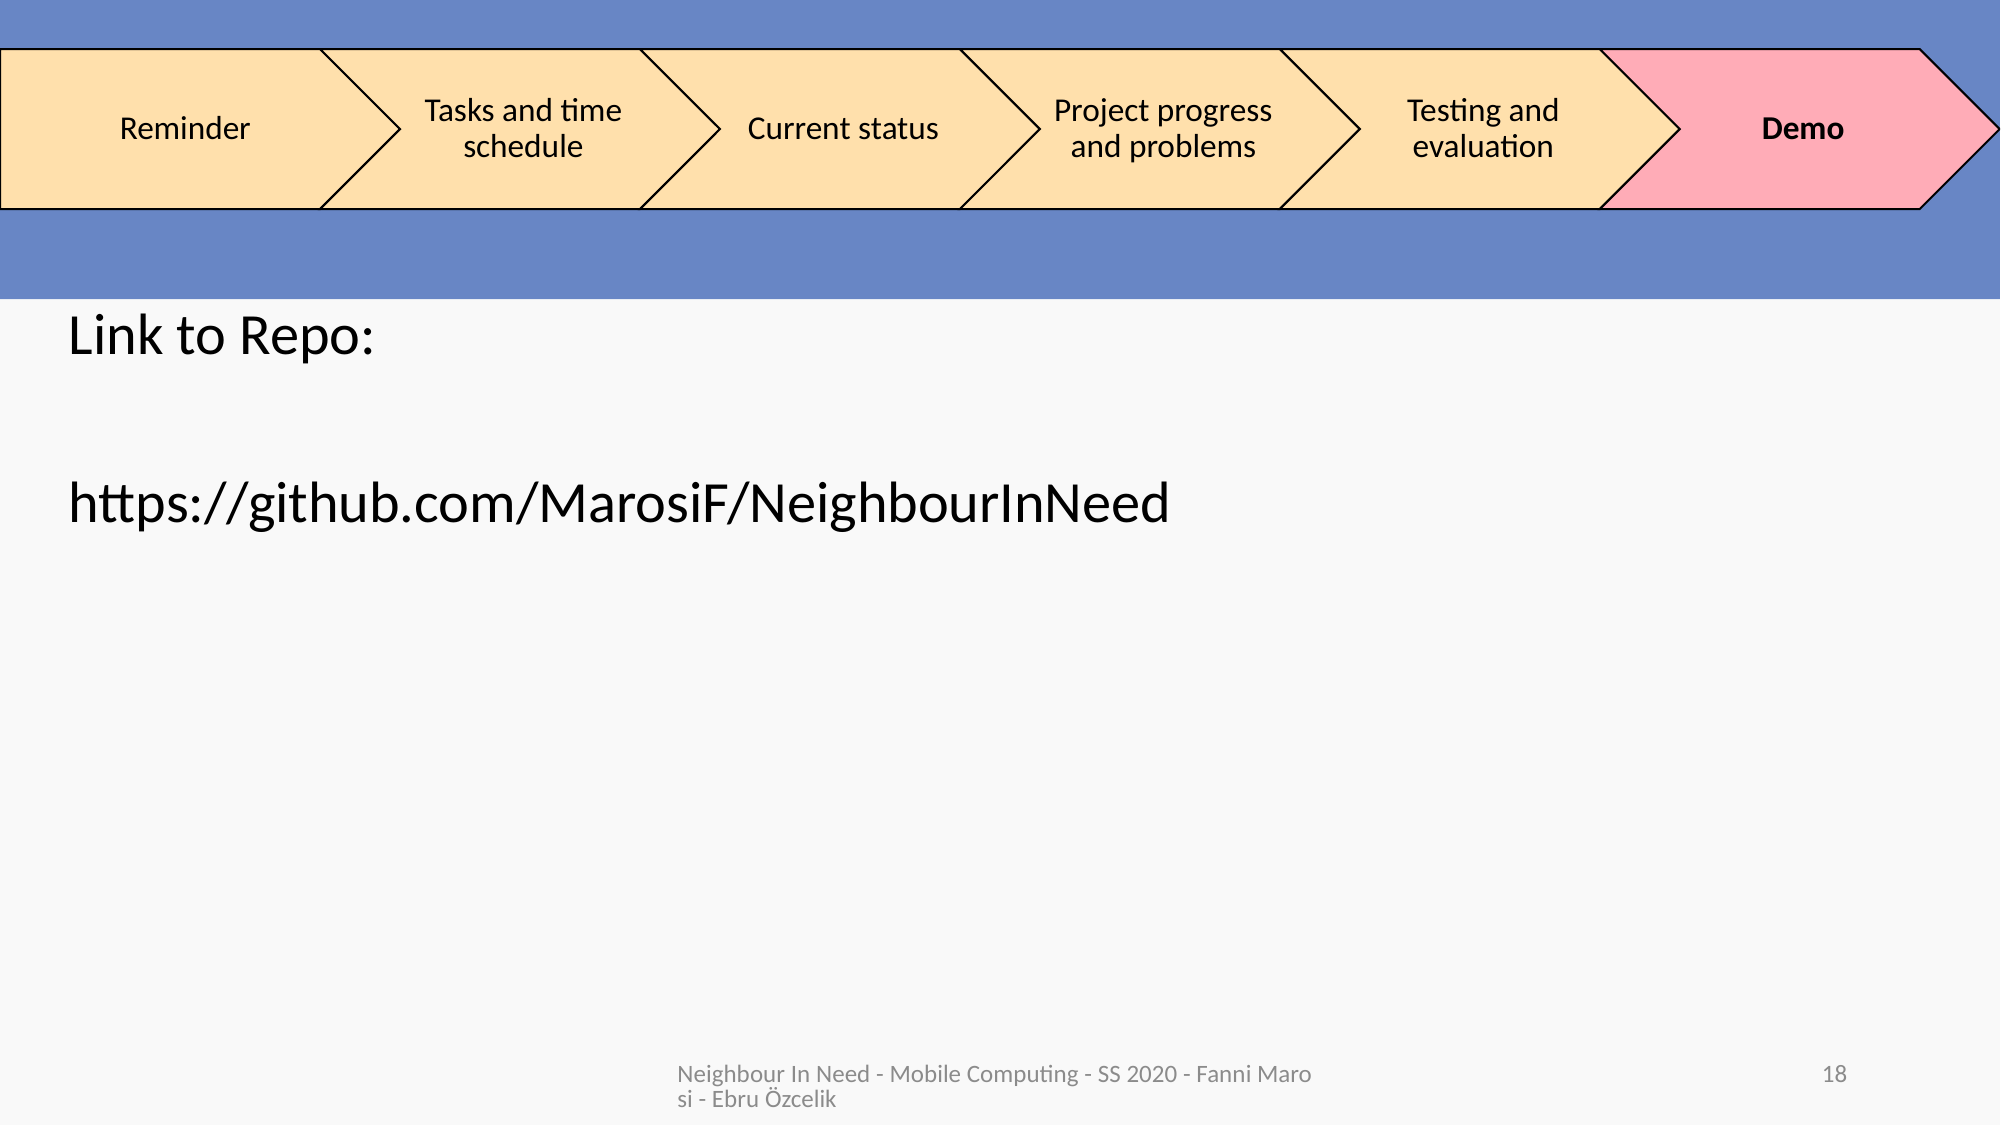

#
Link to Repo:

https://github.com/MarosiF/NeighbourInNeed

Neighbour In Need - Mobile Computing - SS 2020 - Fanni Marosi - Ebru Özcelik
18